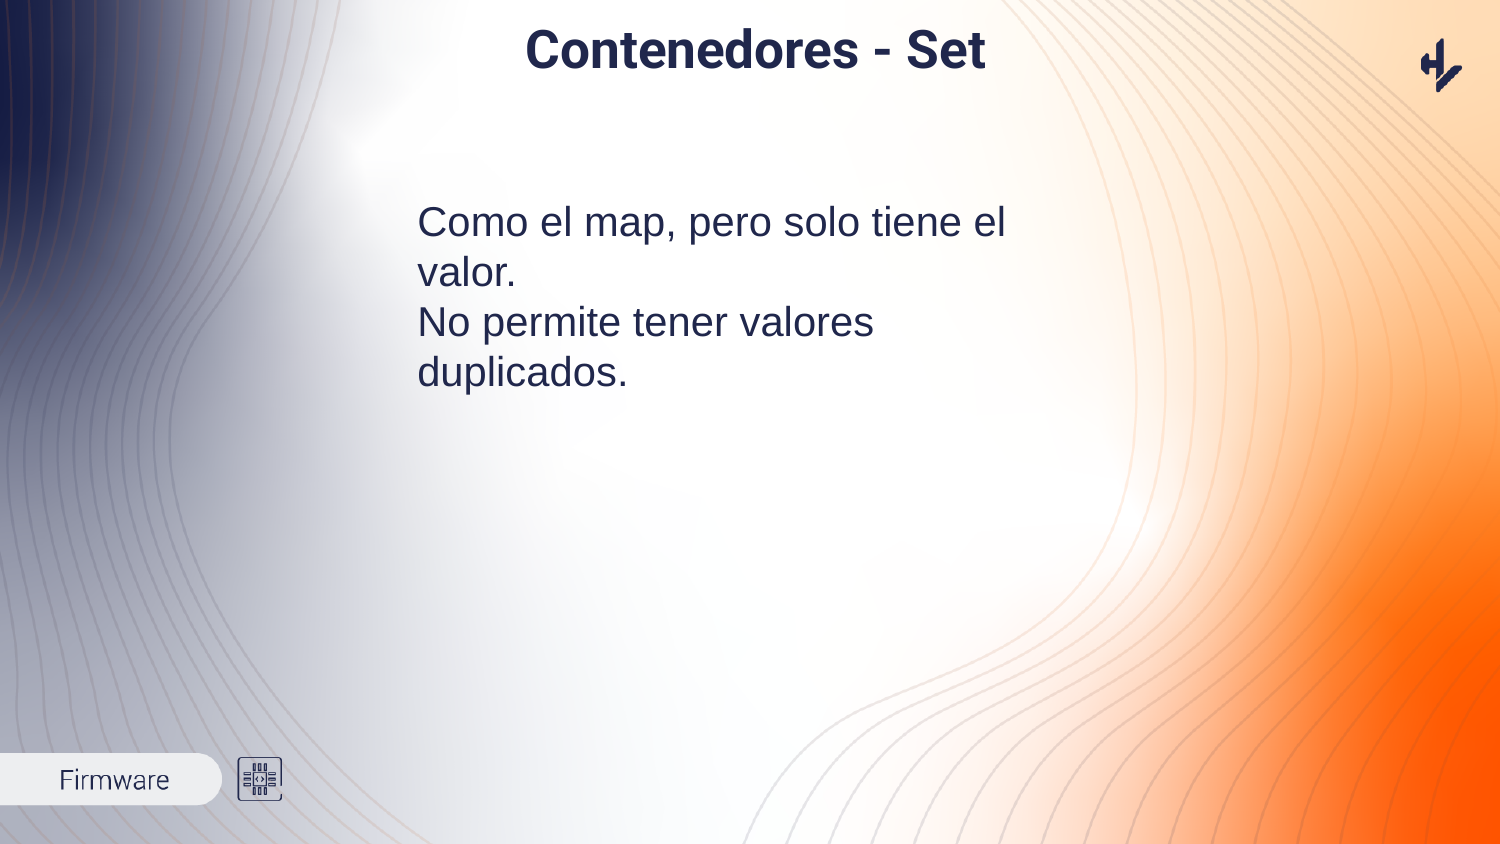

# Contenedores - Set
Como el map, pero solo tiene el valor.
No permite tener valores duplicados.